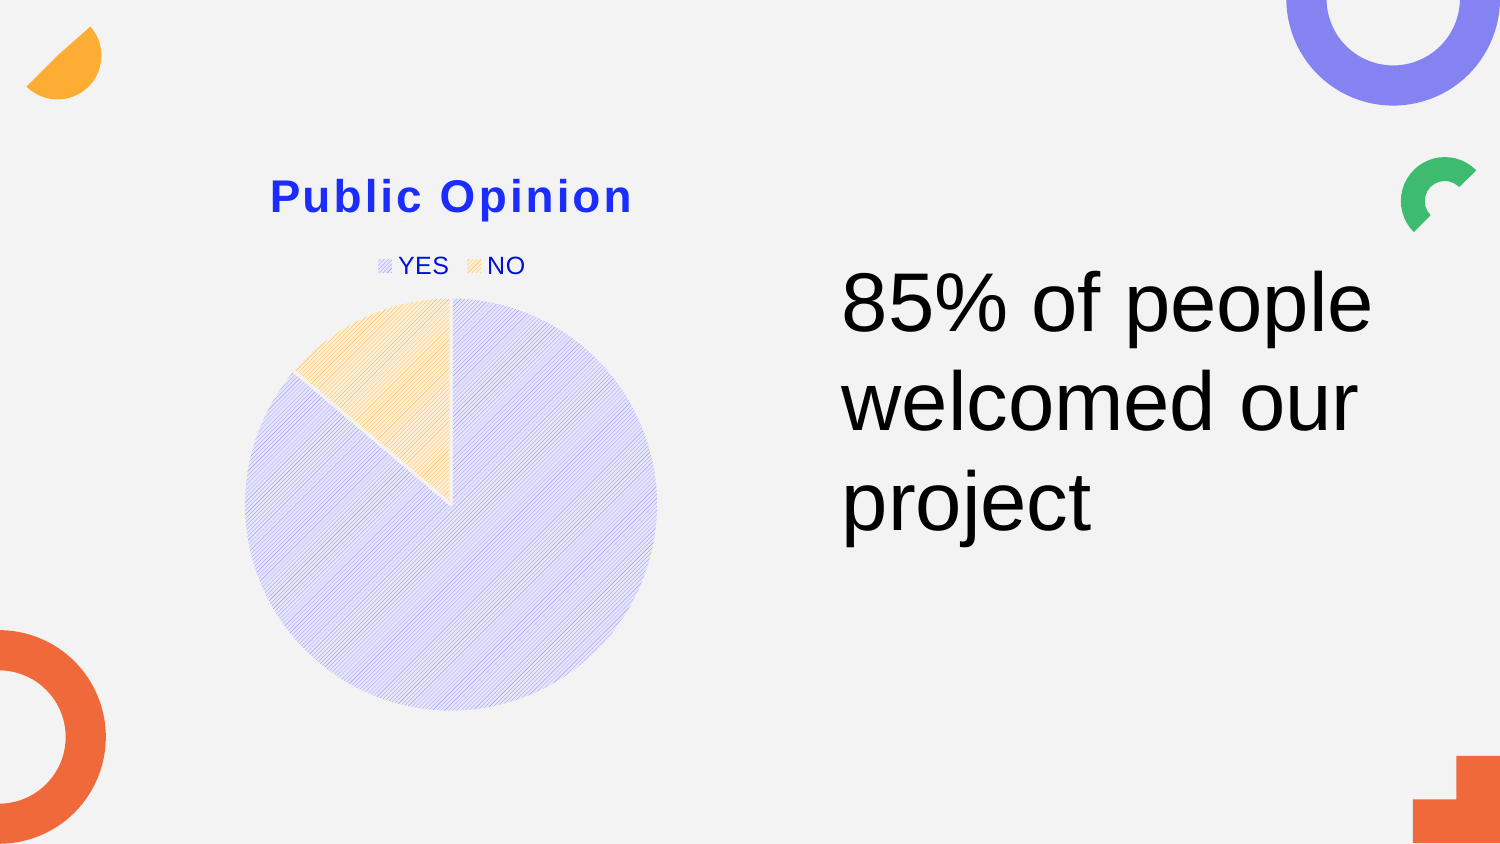

### Chart:

| Category | Public Opinion |
|---|---|
| YES | 100.0 |
| NO | 16.0 |
85% of people welcomed our project